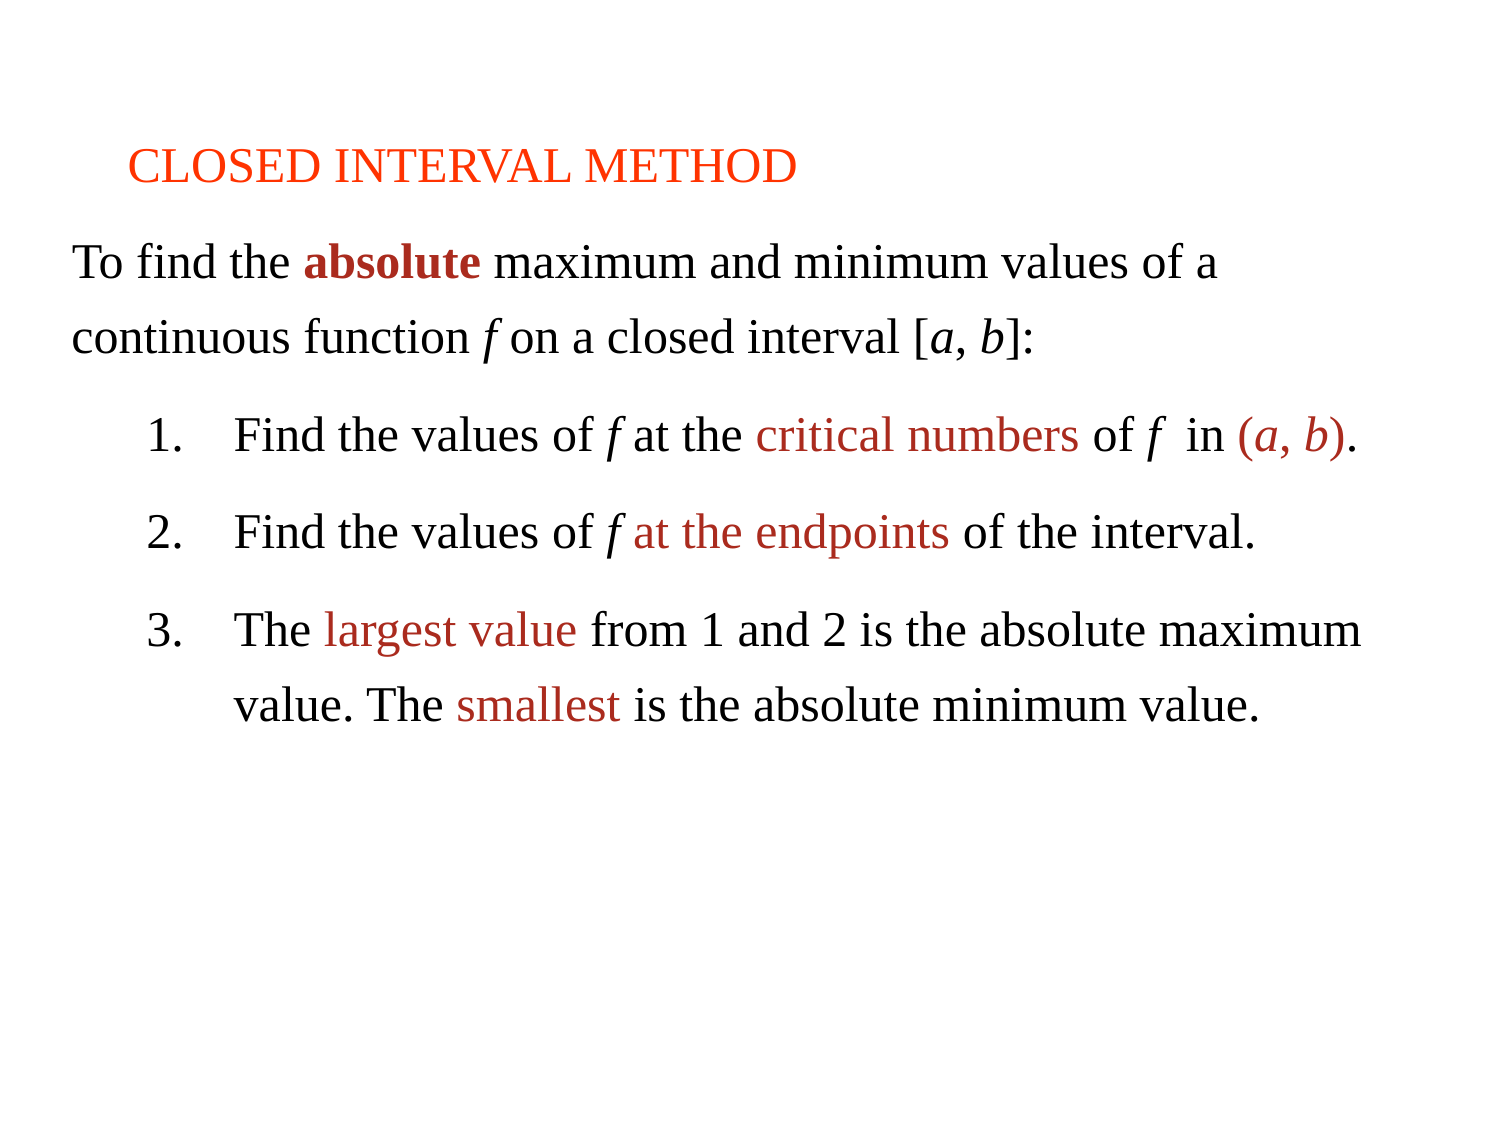

# CLOSED INTERVAL METHOD
To find the absolute maximum and minimum values of a continuous function f on a closed interval [a, b]:
Find the values of f at the critical numbers of f  in (a, b).
Find the values of f at the endpoints of the interval.
The largest value from 1 and 2 is the absolute maximum value. The smallest is the absolute minimum value.